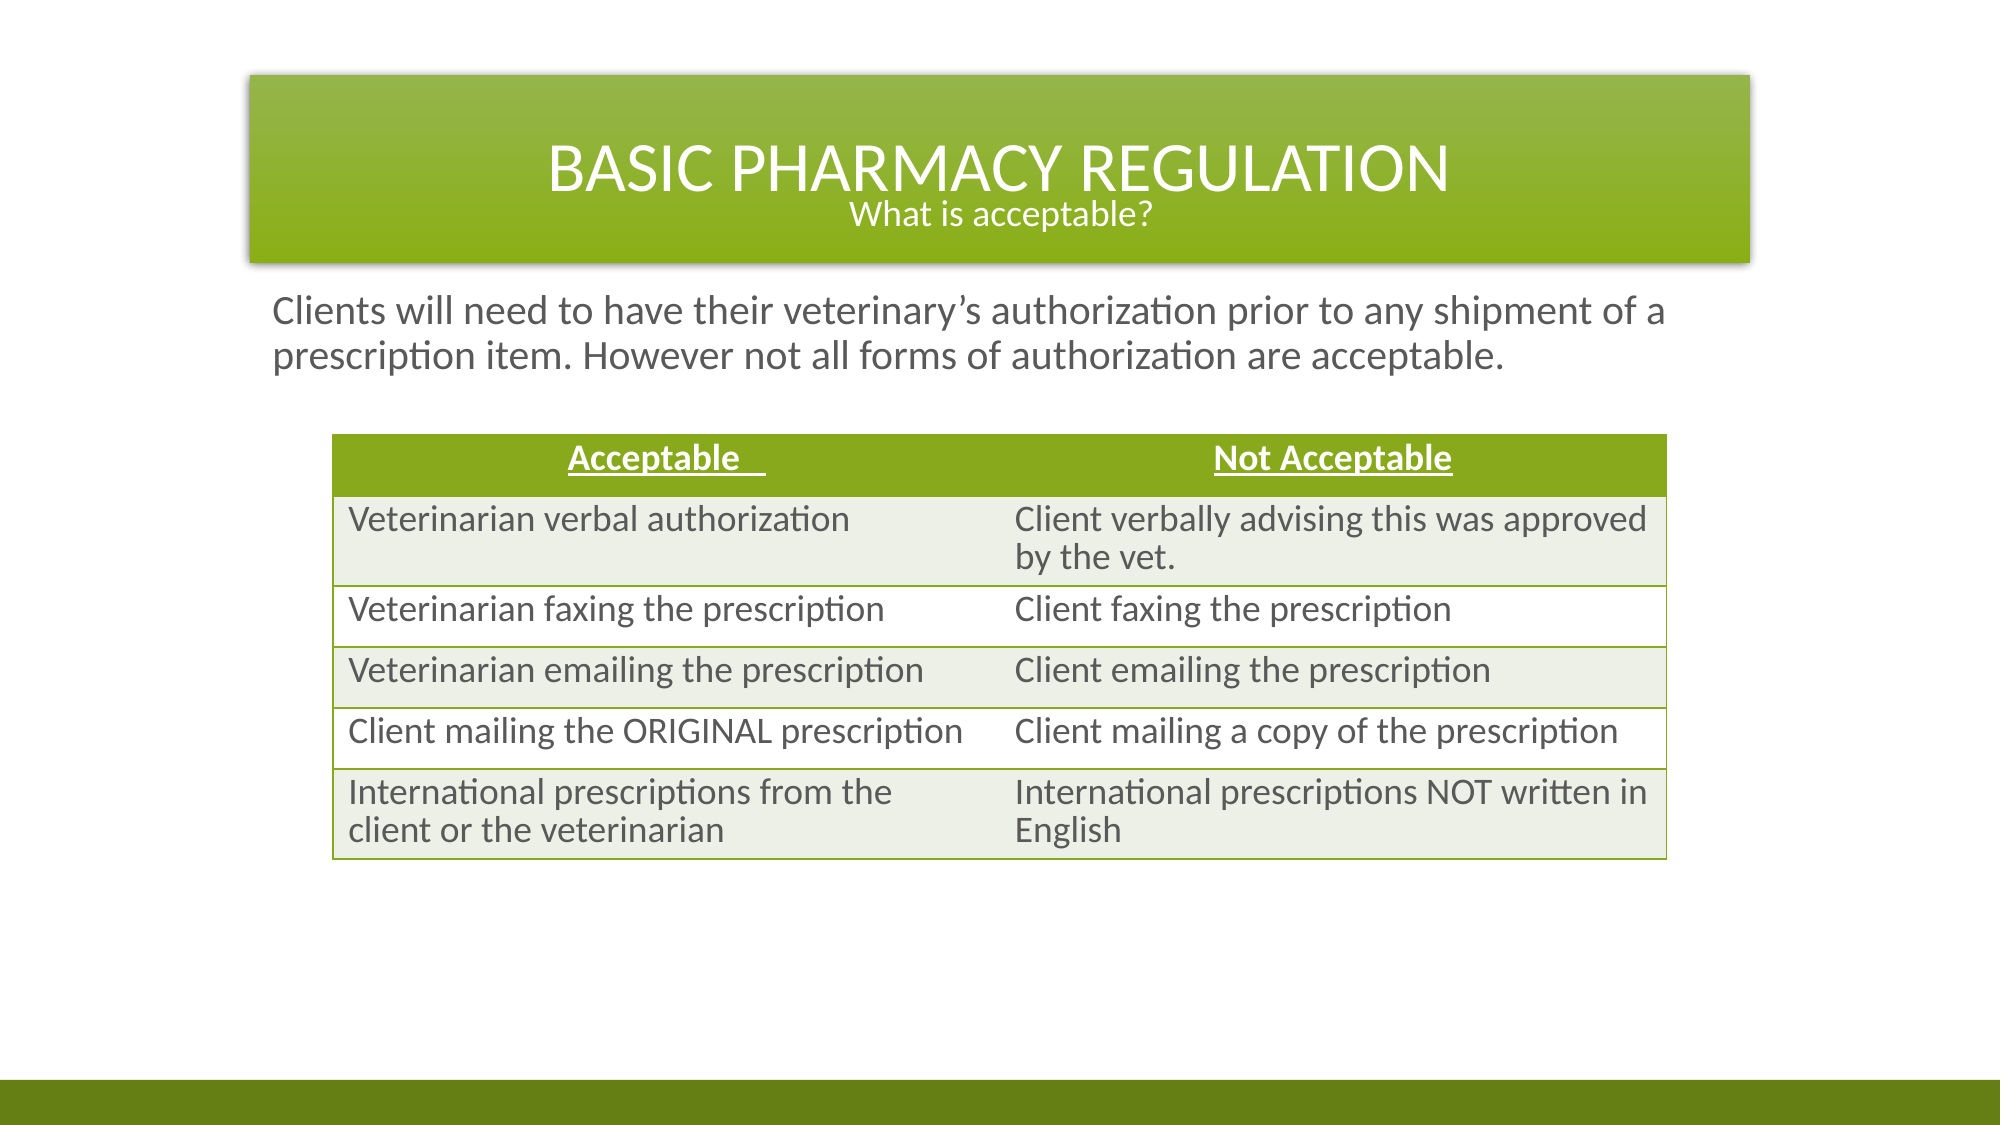

# Basic Pharmacy Regulation
What is acceptable?
Clients will need to have their veterinary’s authorization prior to any shipment of a prescription item. However not all forms of authorization are acceptable.
| Acceptable | Not Acceptable |
| --- | --- |
| Veterinarian verbal authorization | Client verbally advising this was approved by the vet. |
| Veterinarian faxing the prescription | Client faxing the prescription |
| Veterinarian emailing the prescription | Client emailing the prescription |
| Client mailing the ORIGINAL prescription | Client mailing a copy of the prescription |
| International prescriptions from the client or the veterinarian | International prescriptions NOT written in English |